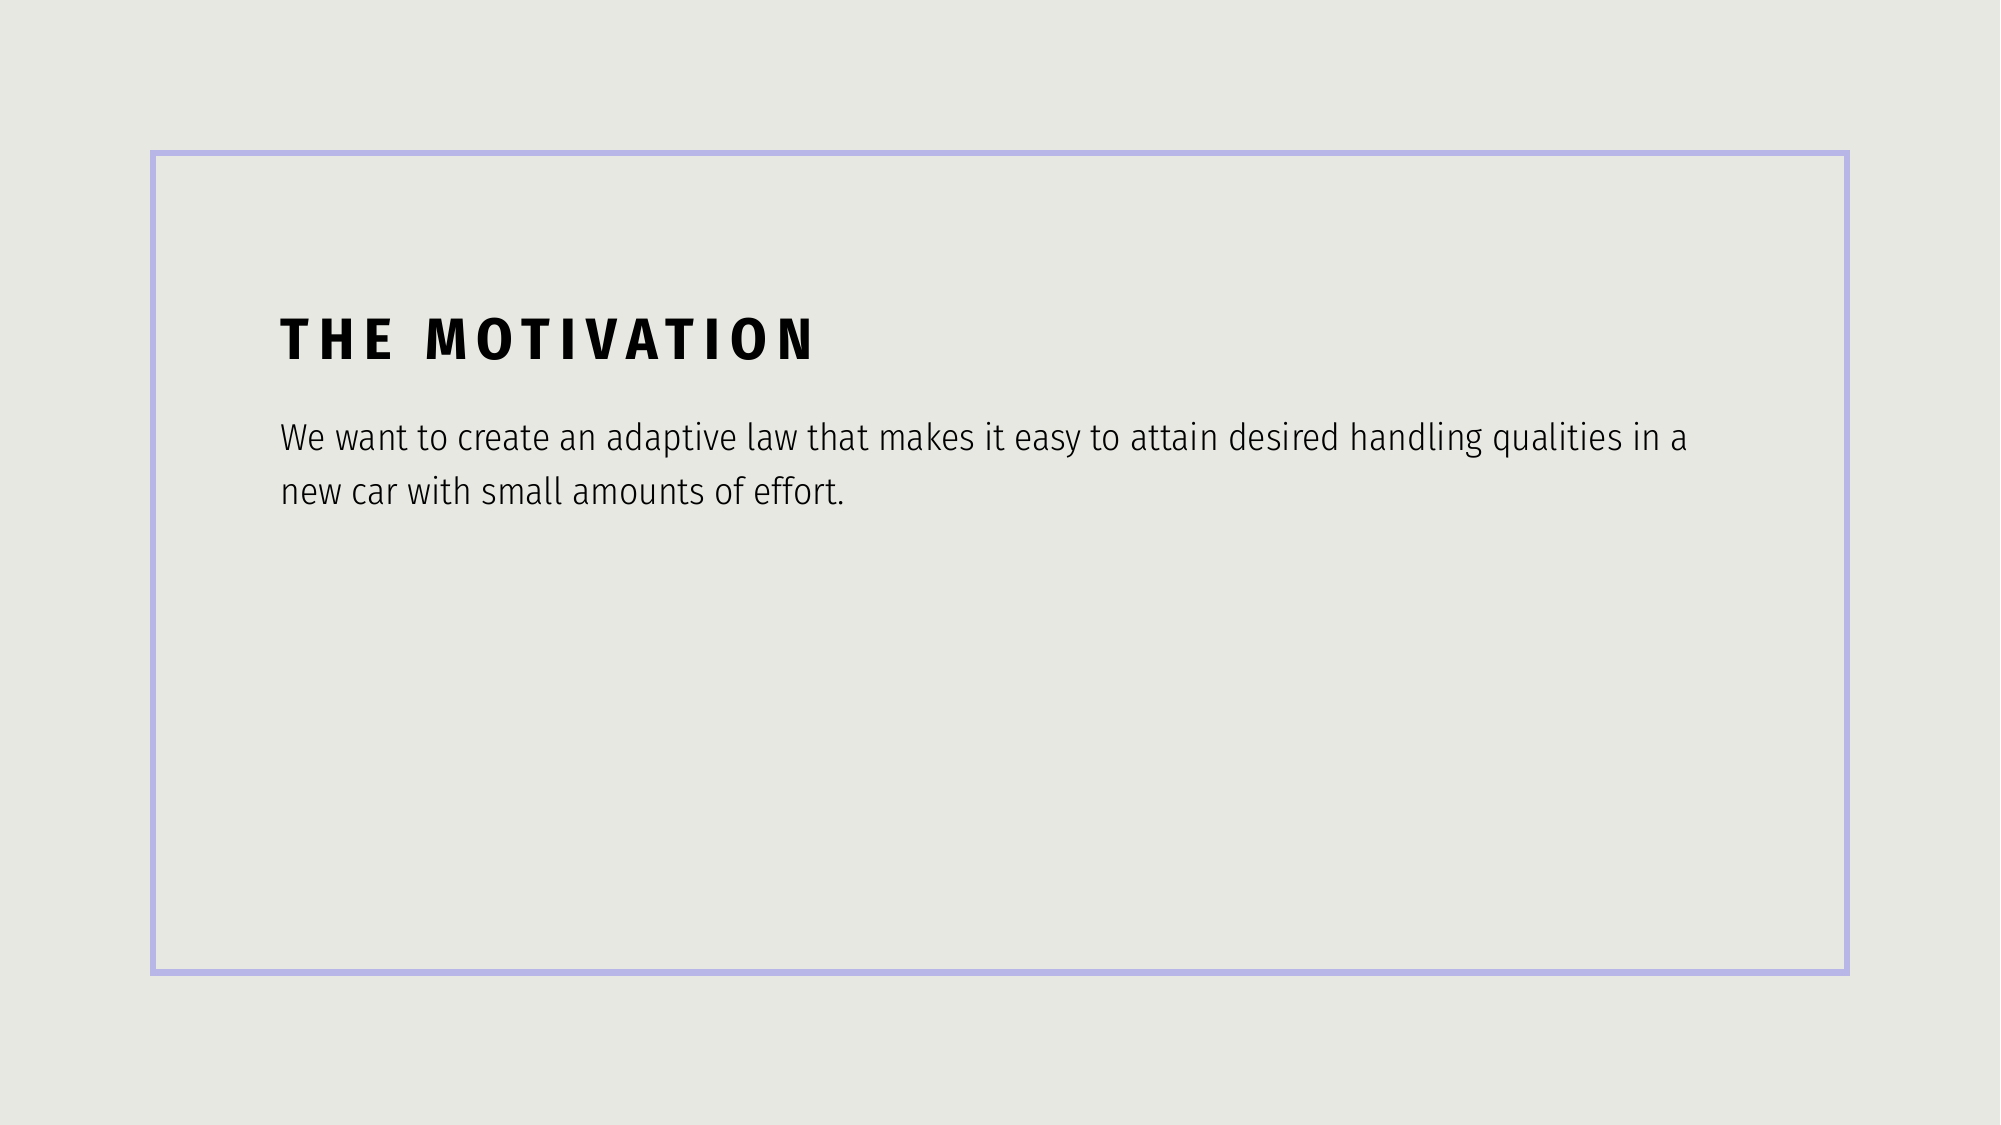

# The Motivation
We want to create an adaptive law that makes it easy to attain desired handling qualities in a new car with small amounts of effort.